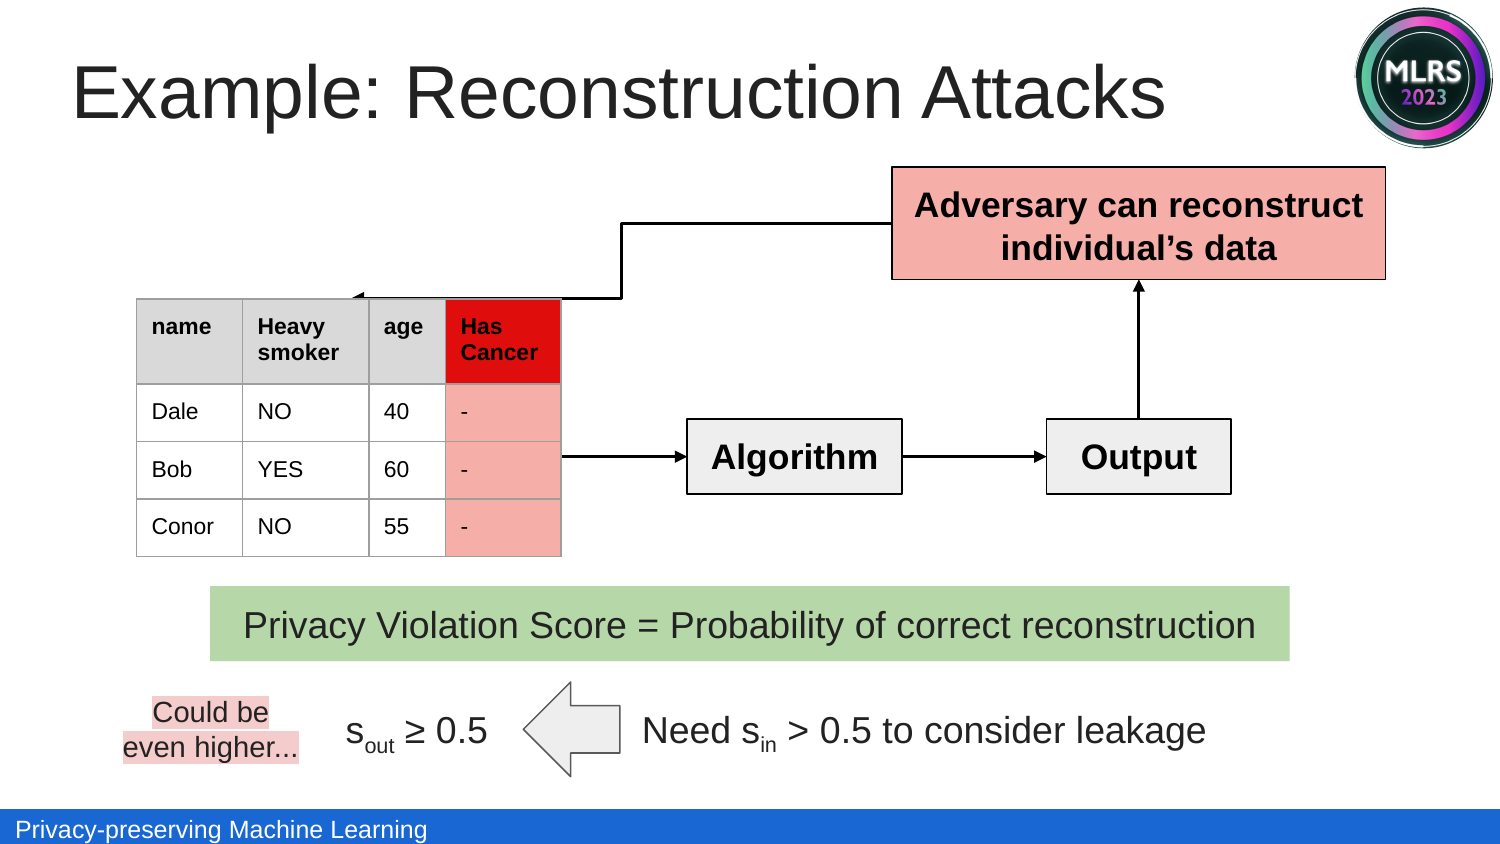

Example: Reconstruction Attacks
Adversary can reconstruct individual’s data
| name | Heavy smoker | age | Has Cancer |
| --- | --- | --- | --- |
| Dale | NO | 40 | - |
| Bob | YES | 60 | - |
| Conor | NO | 55 | - |
Algorithm
Output
Privacy Violation Score = Probability of correct reconstruction
Could be even higher...

Need sin > 0.5 to consider leakage
sout ≥ 0.5